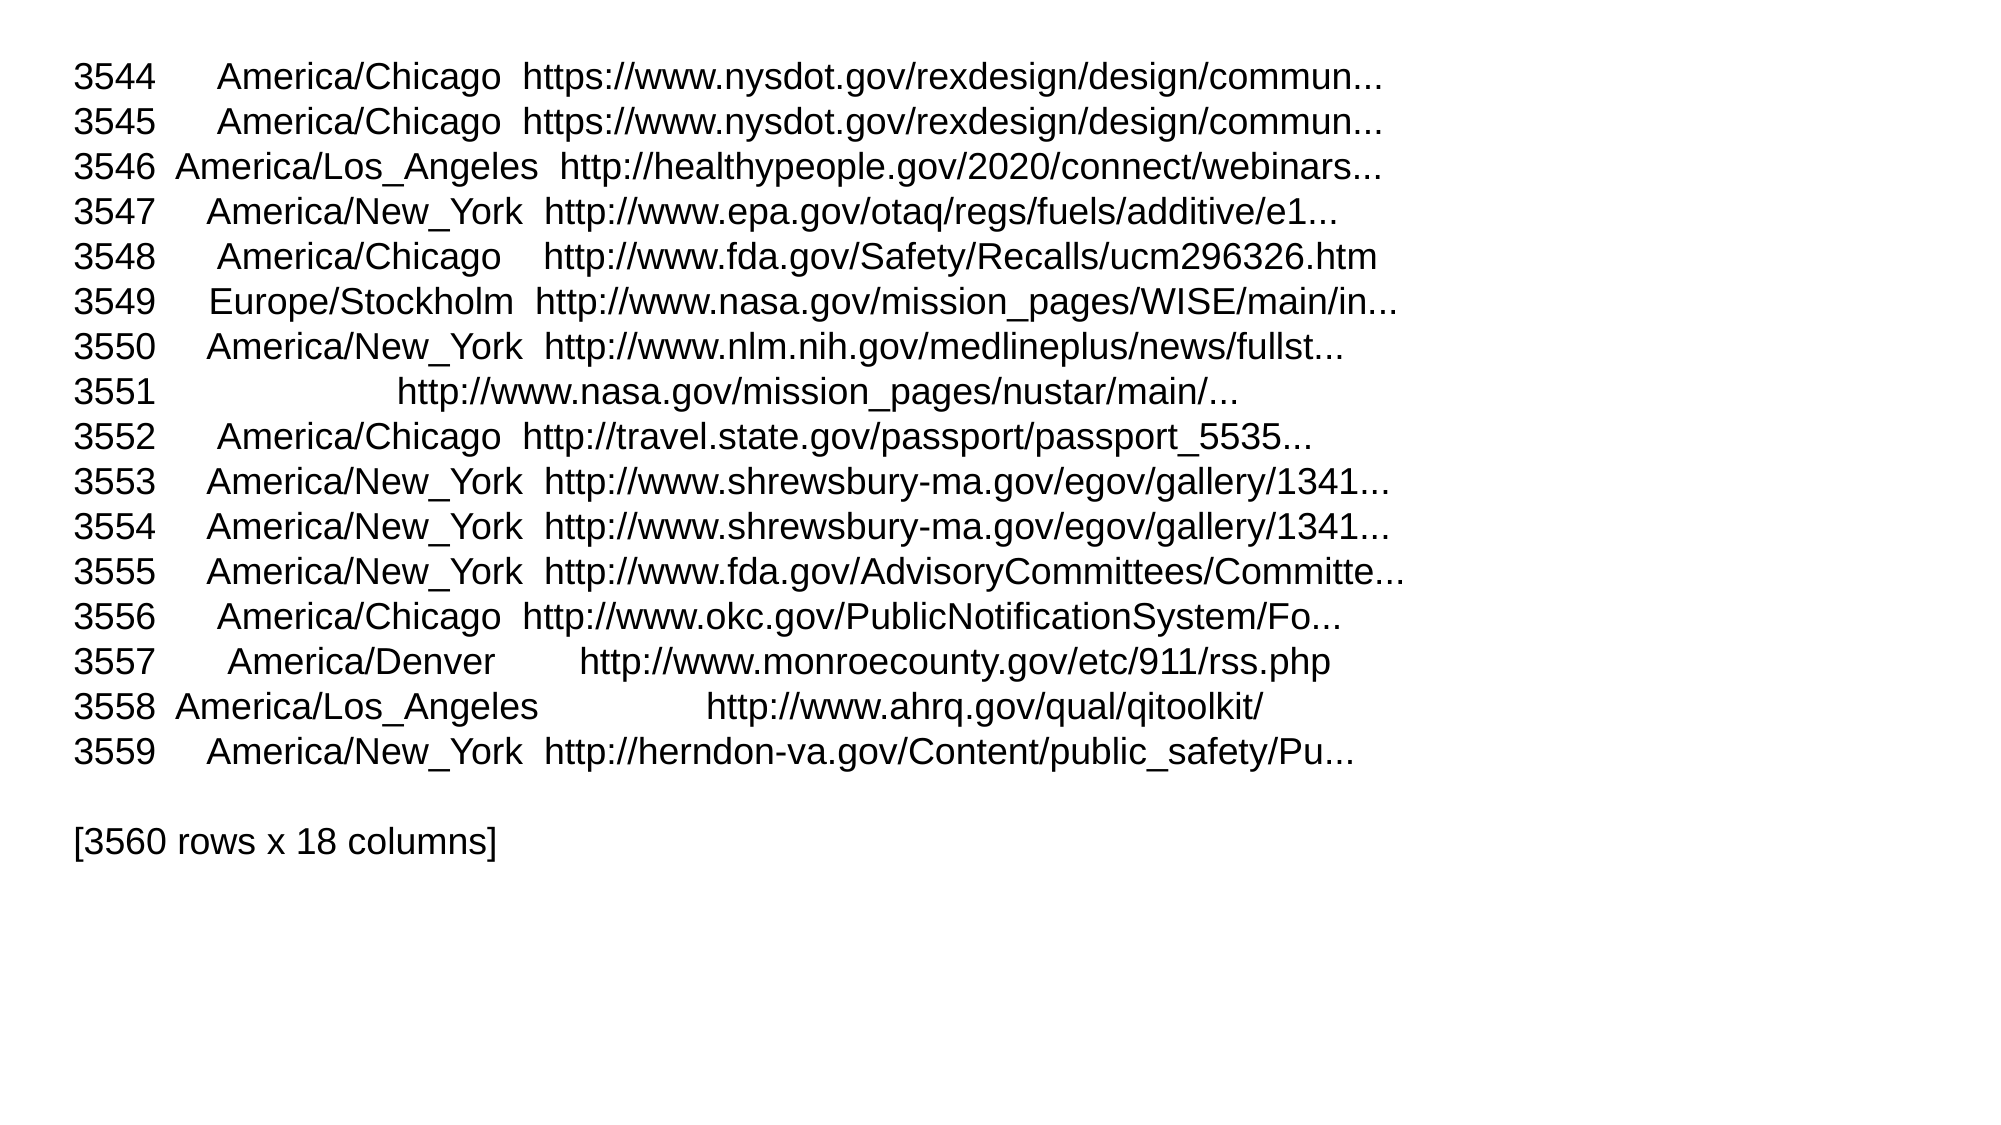

3544      America/Chicago  https://www.nysdot.gov/rexdesign/design/commun...
3545      America/Chicago  https://www.nysdot.gov/rexdesign/design/commun...
3546  America/Los_Angeles  http://healthypeople.gov/2020/connect/webinars...
3547     America/New_York  http://www.epa.gov/otaq/regs/fuels/additive/e1...
3548      America/Chicago    http://www.fda.gov/Safety/Recalls/ucm296326.htm
3549     Europe/Stockholm  http://www.nasa.gov/mission_pages/WISE/main/in...
3550     America/New_York  http://www.nlm.nih.gov/medlineplus/news/fullst...
3551                       http://www.nasa.gov/mission_pages/nustar/main/...
3552      America/Chicago  http://travel.state.gov/passport/passport_5535...
3553     America/New_York  http://www.shrewsbury-ma.gov/egov/gallery/1341...
3554     America/New_York  http://www.shrewsbury-ma.gov/egov/gallery/1341...
3555     America/New_York  http://www.fda.gov/AdvisoryCommittees/Committe...
3556      America/Chicago  http://www.okc.gov/PublicNotificationSystem/Fo...
3557       America/Denver        http://www.monroecounty.gov/etc/911/rss.php
3558  America/Los_Angeles                http://www.ahrq.gov/qual/qitoolkit/
3559     America/New_York  http://herndon-va.gov/Content/public_safety/Pu...

[3560 rows x 18 columns]